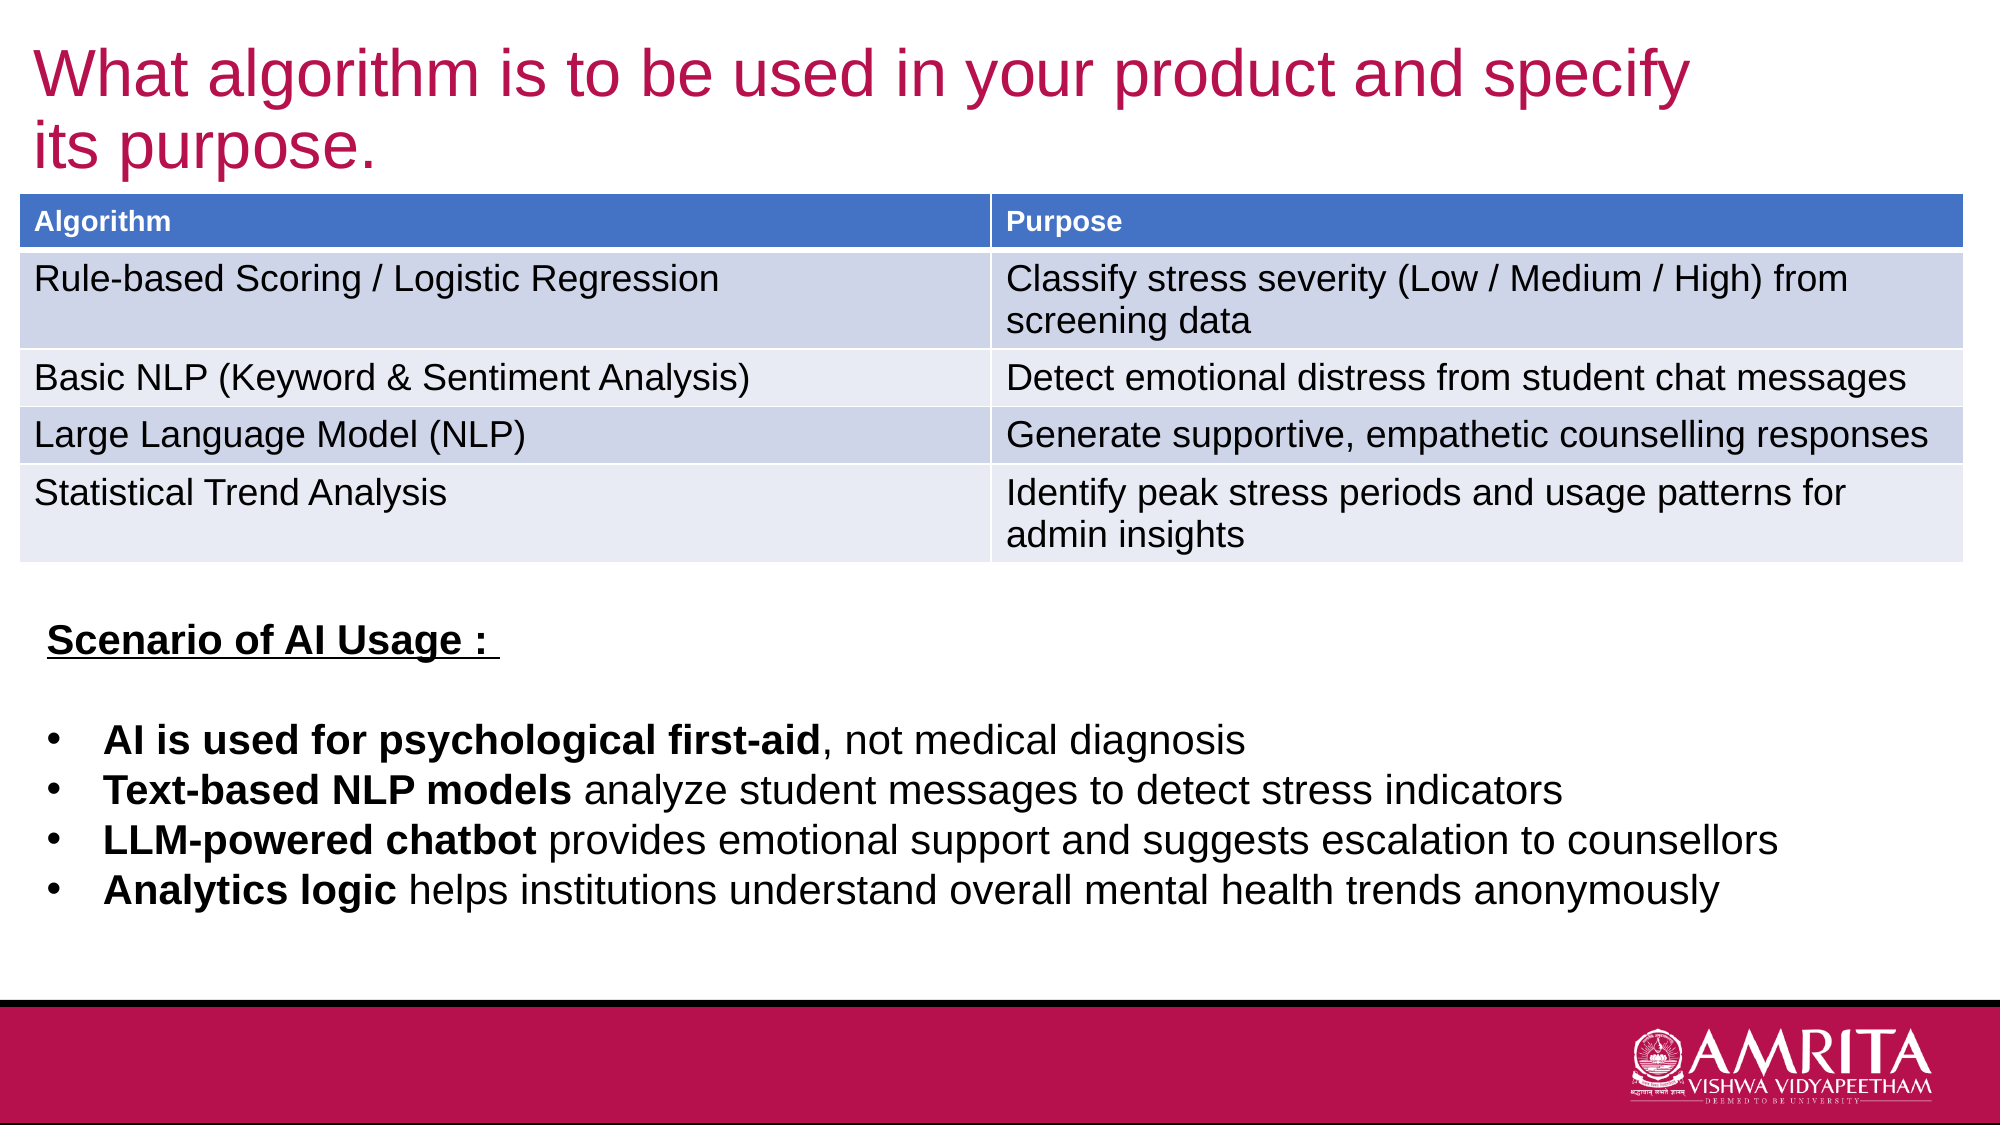

# What algorithm is to be used in your product and specify its purpose.
| Algorithm | Purpose |
| --- | --- |
| Rule-based Scoring / Logistic Regression | Classify stress severity (Low / Medium / High) from screening data |
| Basic NLP (Keyword & Sentiment Analysis) | Detect emotional distress from student chat messages |
| Large Language Model (NLP) | Generate supportive, empathetic counselling responses |
| Statistical Trend Analysis | Identify peak stress periods and usage patterns for admin insights |
Scenario of AI Usage :

AI is used for psychological first-aid, not medical diagnosis
Text-based NLP models analyze student messages to detect stress indicators
LLM-powered chatbot provides emotional support and suggests escalation to counsellors
Analytics logic helps institutions understand overall mental health trends anonymously